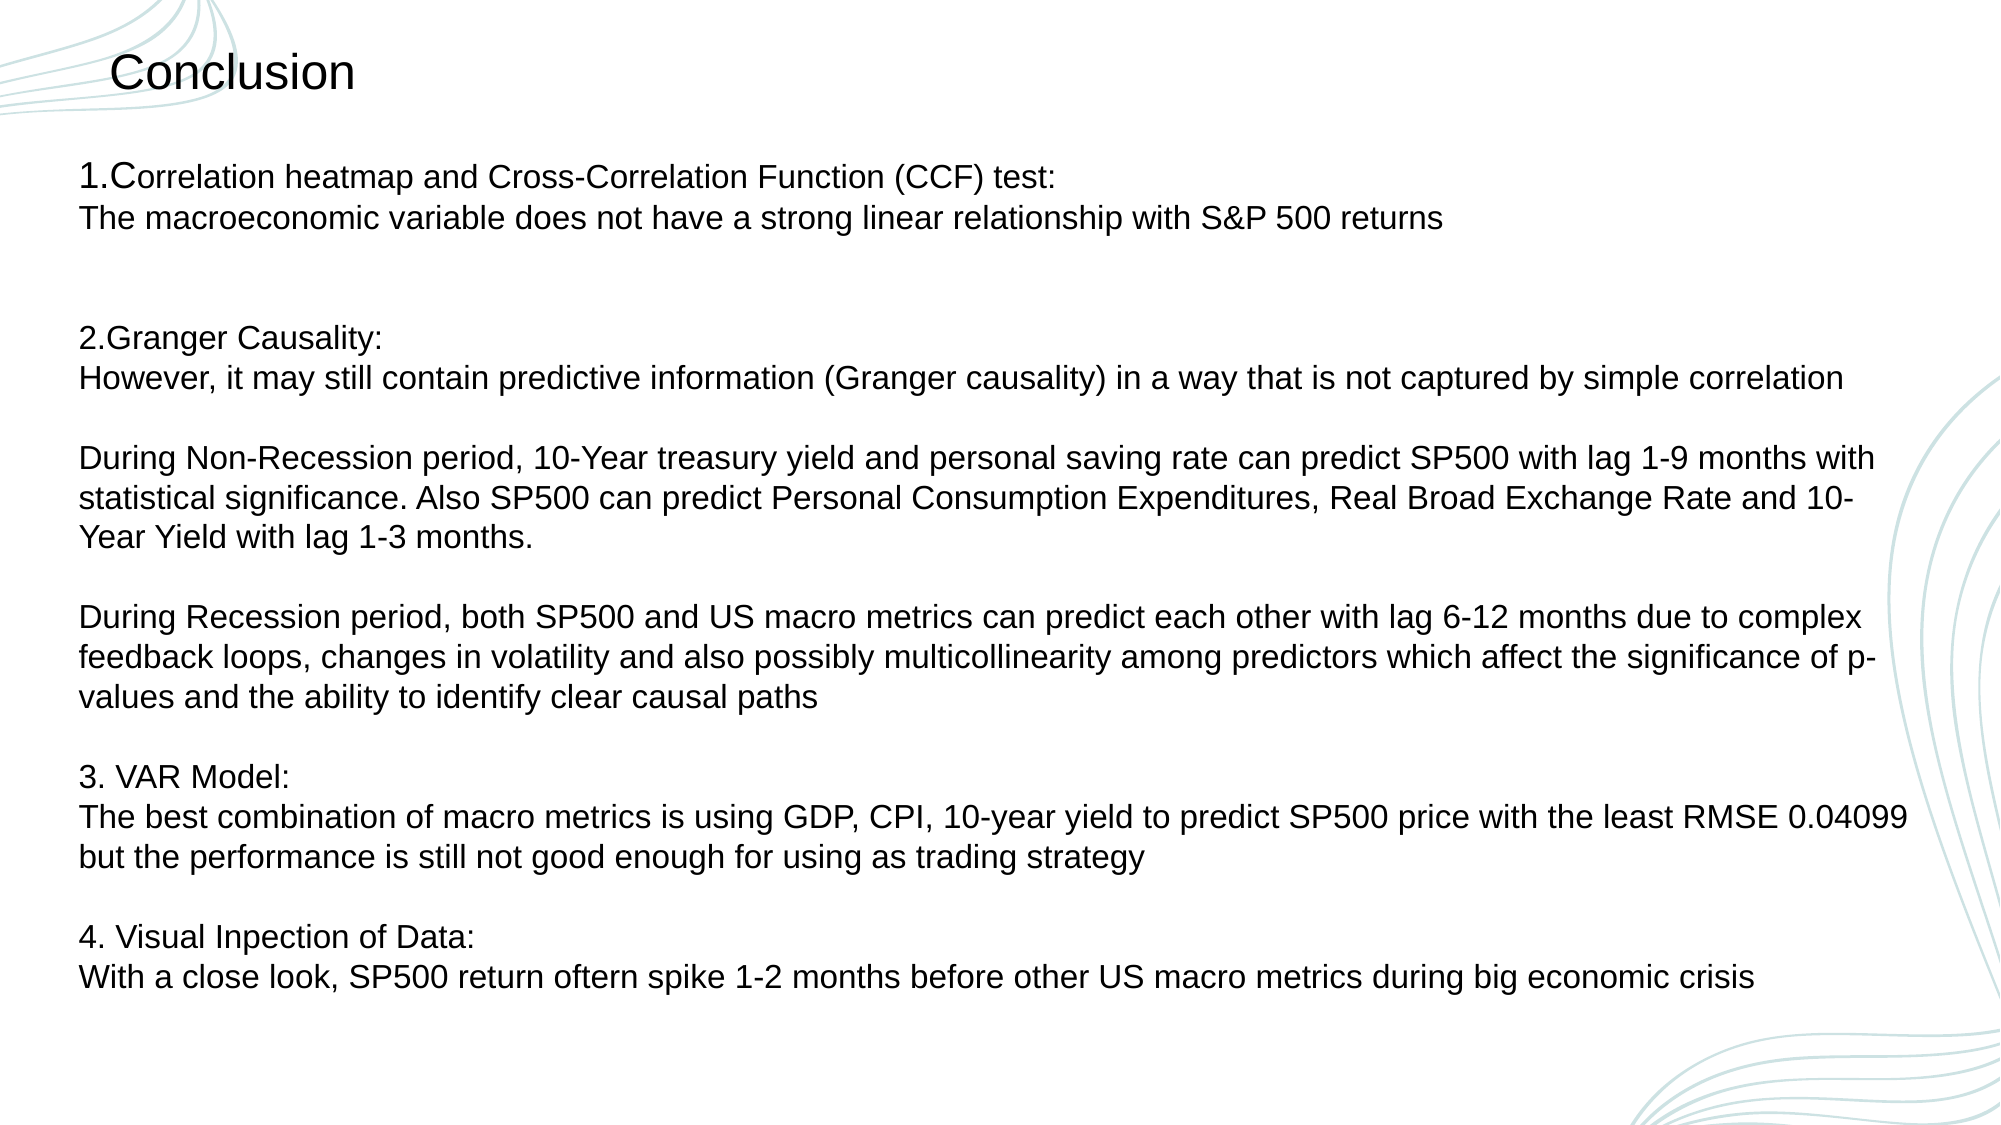

Conclusion
1.Correlation heatmap and Cross-Correlation Function (CCF) test:
The macroeconomic variable does not have a strong linear relationship with S&P 500 returns

2.Granger Causality:
However, it may still contain predictive information (Granger causality) in a way that is not captured by simple correlation

During Non-Recession period, 10-Year treasury yield and personal saving rate can predict SP500 with lag 1-9 months with statistical significance. Also SP500 can predict Personal Consumption Expenditures, Real Broad Exchange Rate and 10-Year Yield with lag 1-3 months.

During Recession period, both SP500 and US macro metrics can predict each other with lag 6-12 months due to complex feedback loops, changes in volatility and also possibly multicollinearity among predictors which affect the significance of p-values and the ability to identify clear causal paths

3. VAR Model:
The best combination of macro metrics is using GDP, CPI, 10-year yield to predict SP500 price with the least RMSE 0.04099
but the performance is still not good enough for using as trading strategy

4. Visual Inpection of Data:
With a close look, SP500 return oftern spike 1-2 months before other US macro metrics during big economic crisis